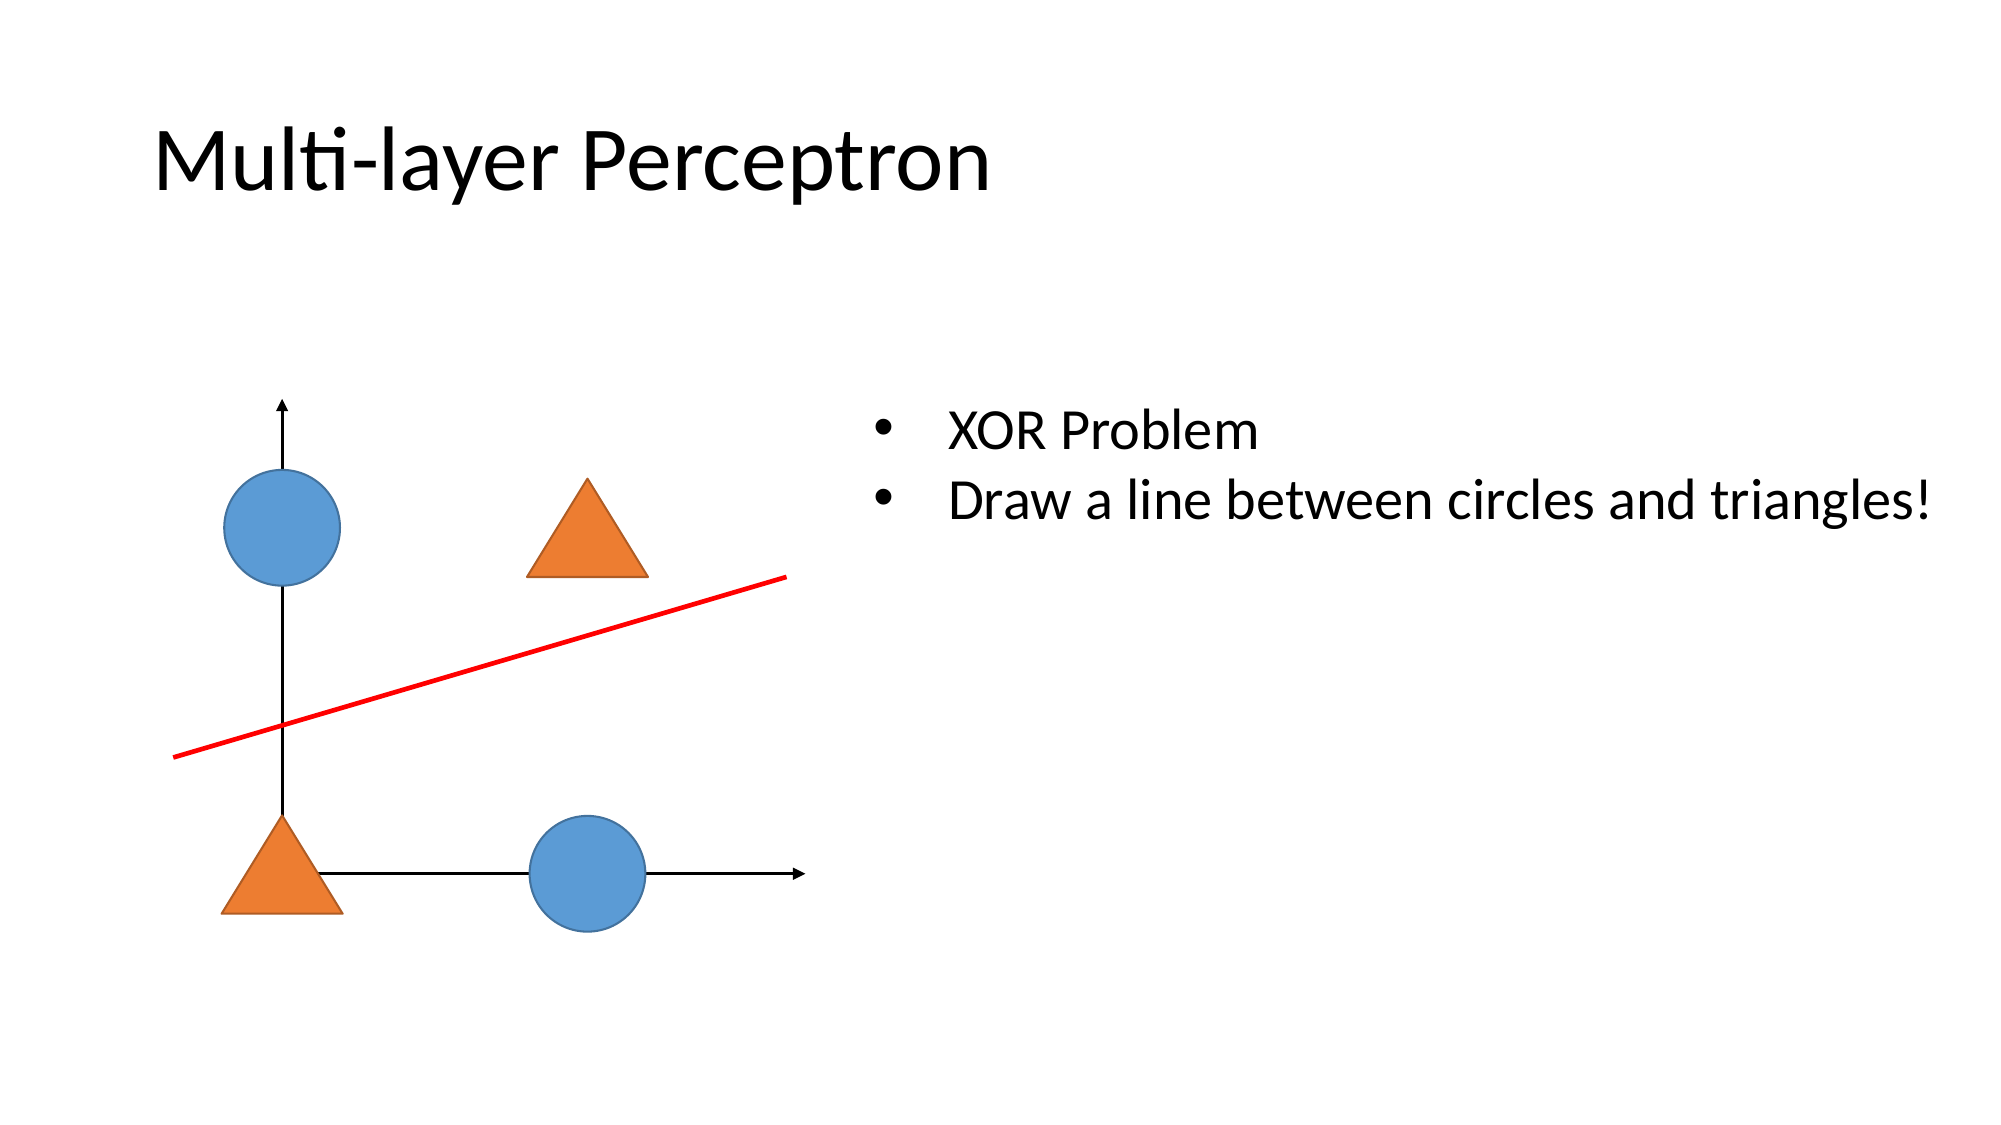

# Multi-layer Perceptron
XOR Problem
Draw a line between circles and triangles!